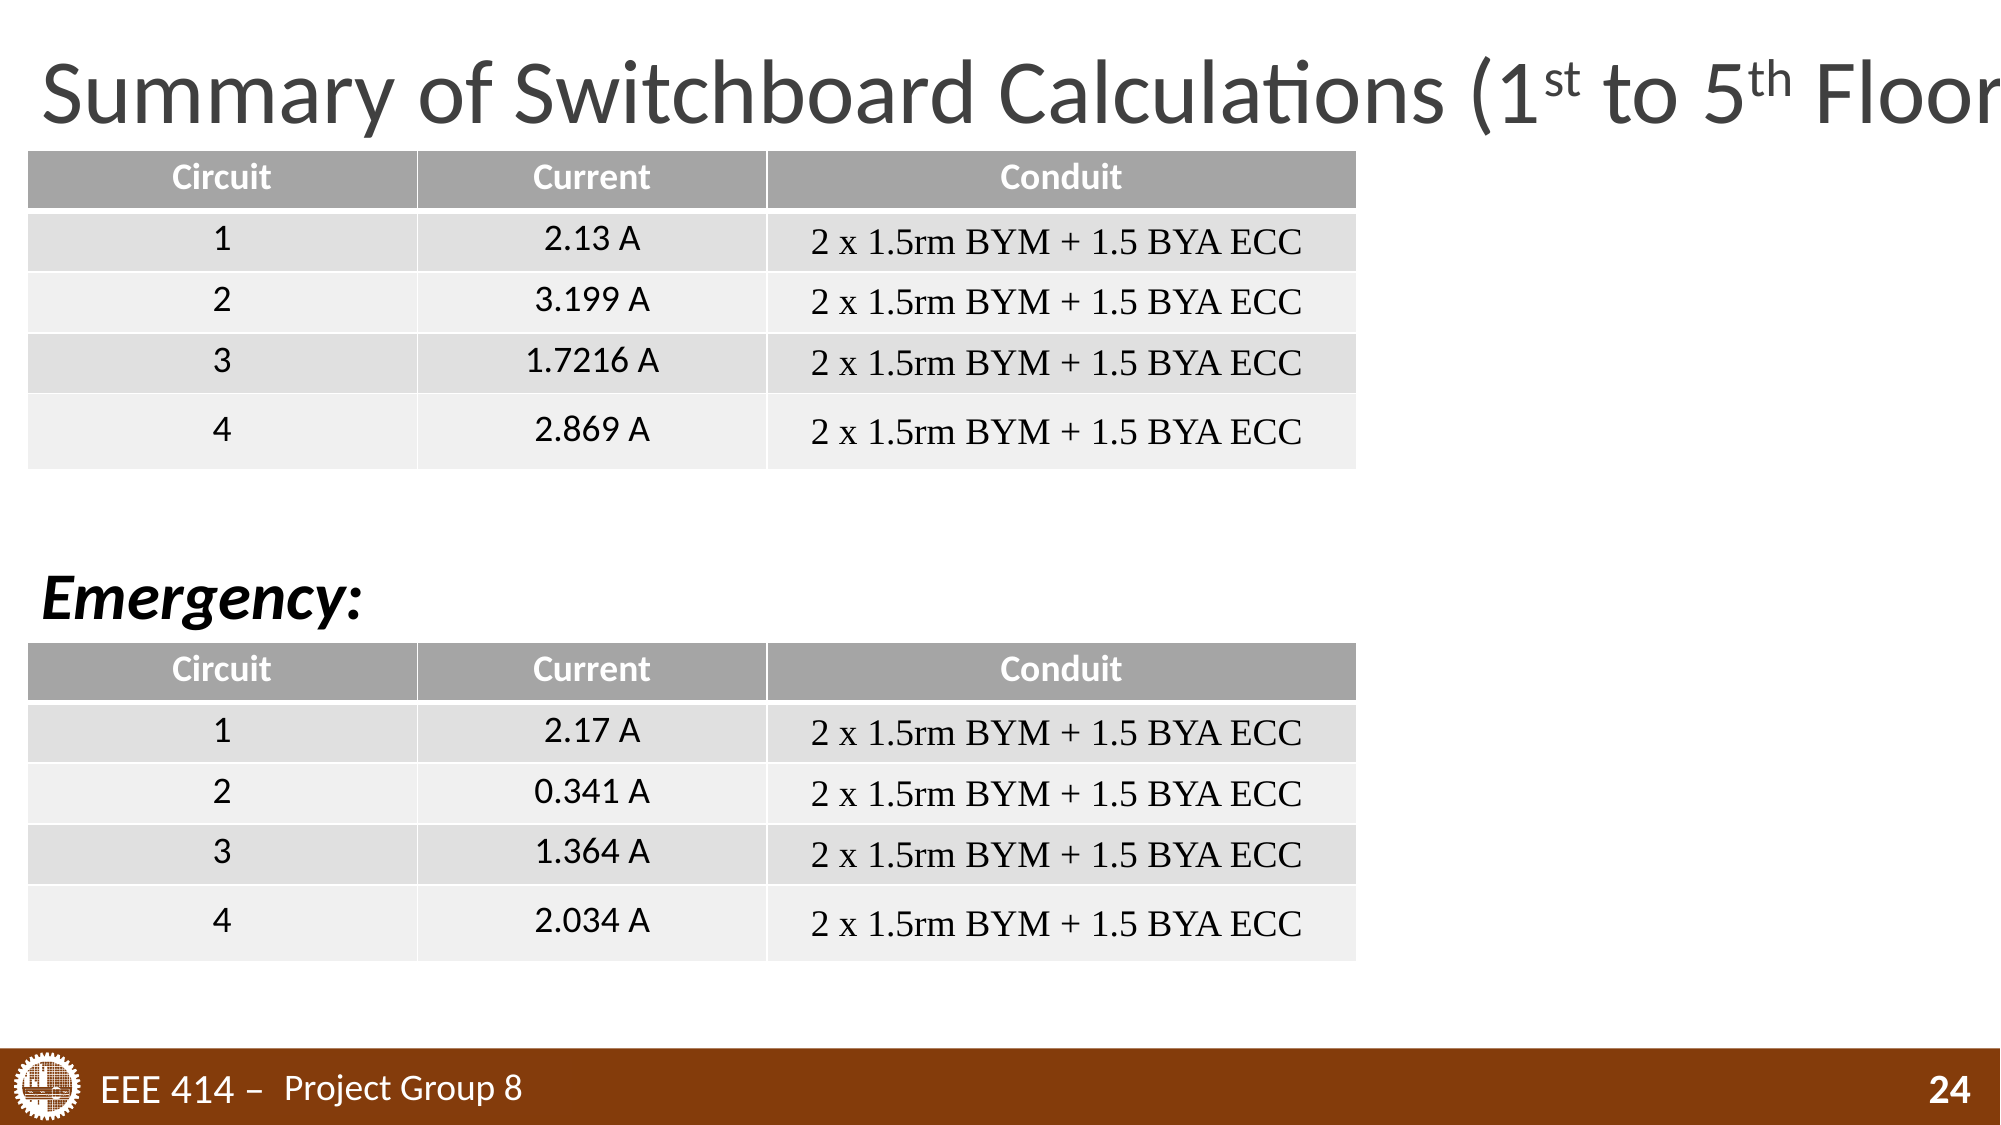

# Summary of Switchboard Calculations (1st to 5th Floor)
| Circuit | Current | Conduit |
| --- | --- | --- |
| 1 | 2.13 A | 2 x 1.5rm BYM + 1.5 BYA ECC |
| 2 | 3.199 A | 2 x 1.5rm BYM + 1.5 BYA ECC |
| 3 | 1.7216 A | 2 x 1.5rm BYM + 1.5 BYA ECC |
| 4 | 2.869 A | 2 x 1.5rm BYM + 1.5 BYA ECC |
Emergency:
| Circuit | Current | Conduit |
| --- | --- | --- |
| 1 | 2.17 A | 2 x 1.5rm BYM + 1.5 BYA ECC |
| 2 | 0.341 A | 2 x 1.5rm BYM + 1.5 BYA ECC |
| 3 | 1.364 A | 2 x 1.5rm BYM + 1.5 BYA ECC |
| 4 | 2.034 A | 2 x 1.5rm BYM + 1.5 BYA ECC |
Project Group 8
24